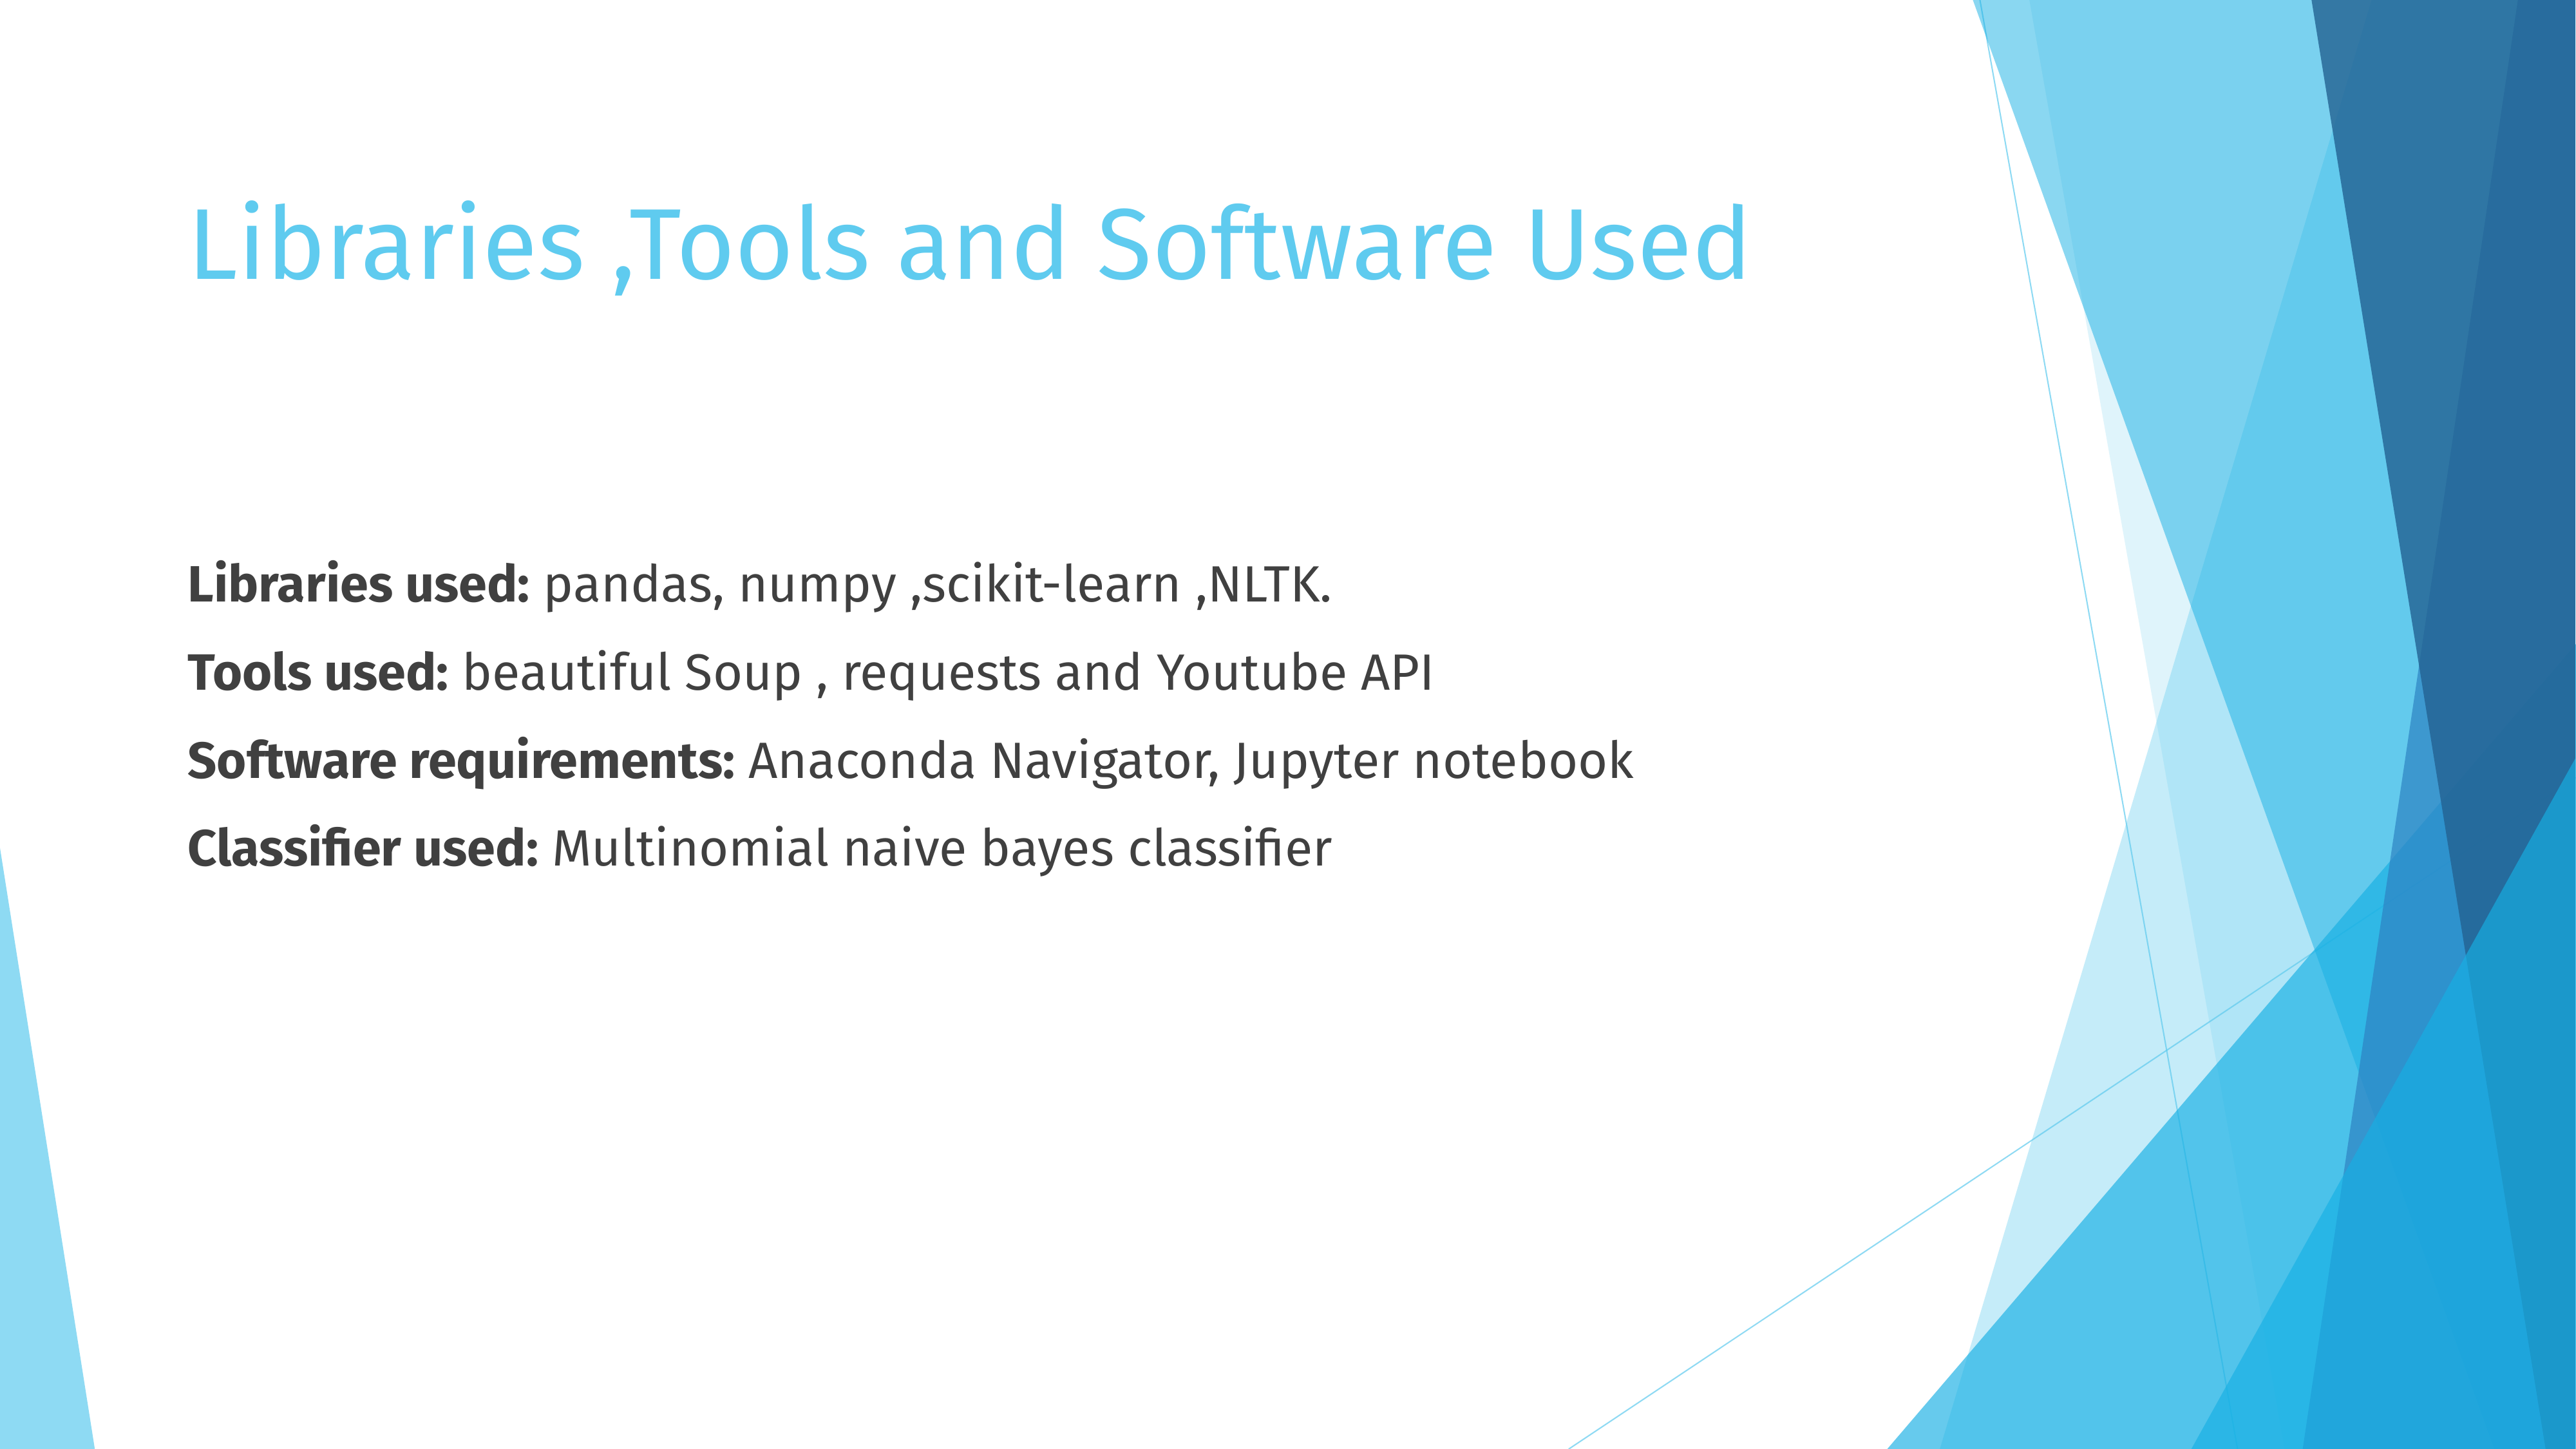

# Libraries ,Tools and Software Used

Libraries used: pandas, numpy ,scikit-learn ,NLTK.
Tools used: beautiful Soup , requests and Youtube API
Software requirements: Anaconda Navigator, Jupyter notebook
Classifier used: Multinomial naive bayes classifier